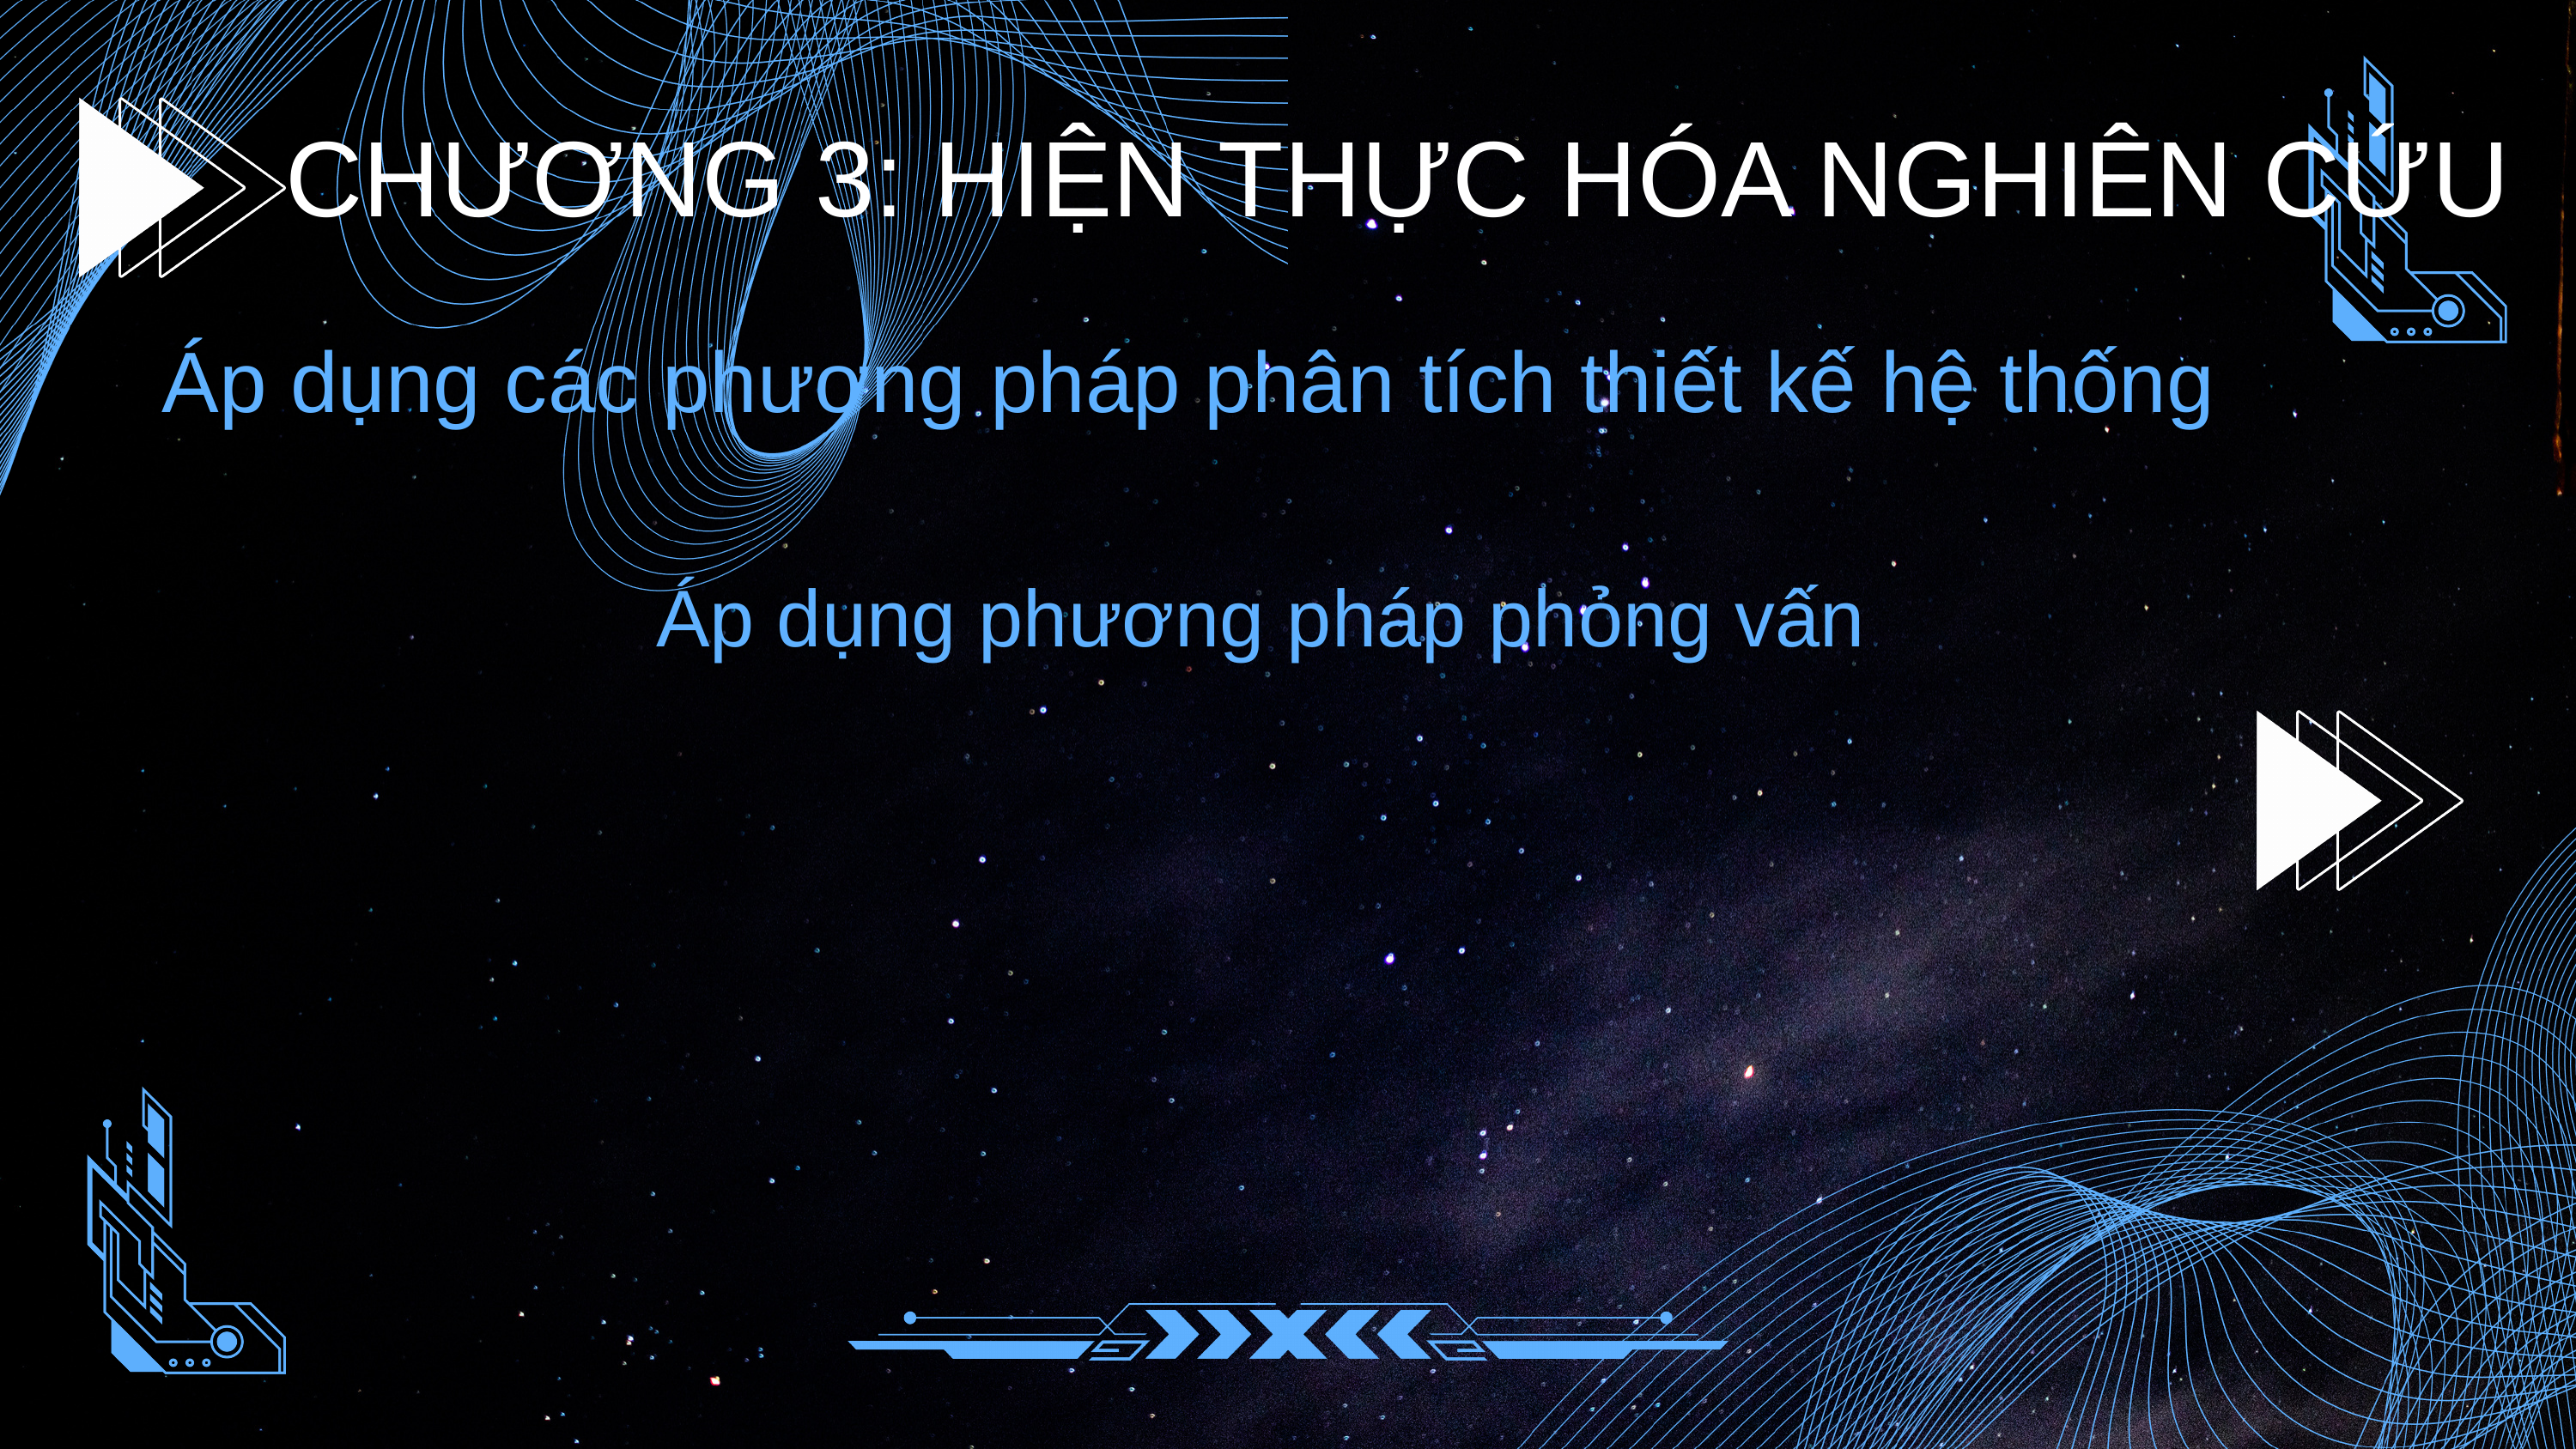

CHƯƠNG 3: HIỆN THỰC HÓA NGHIÊN CỨU
Áp dụng các phương pháp phân tích thiết kế hệ thống
Áp dụng phương pháp phỏng vấn